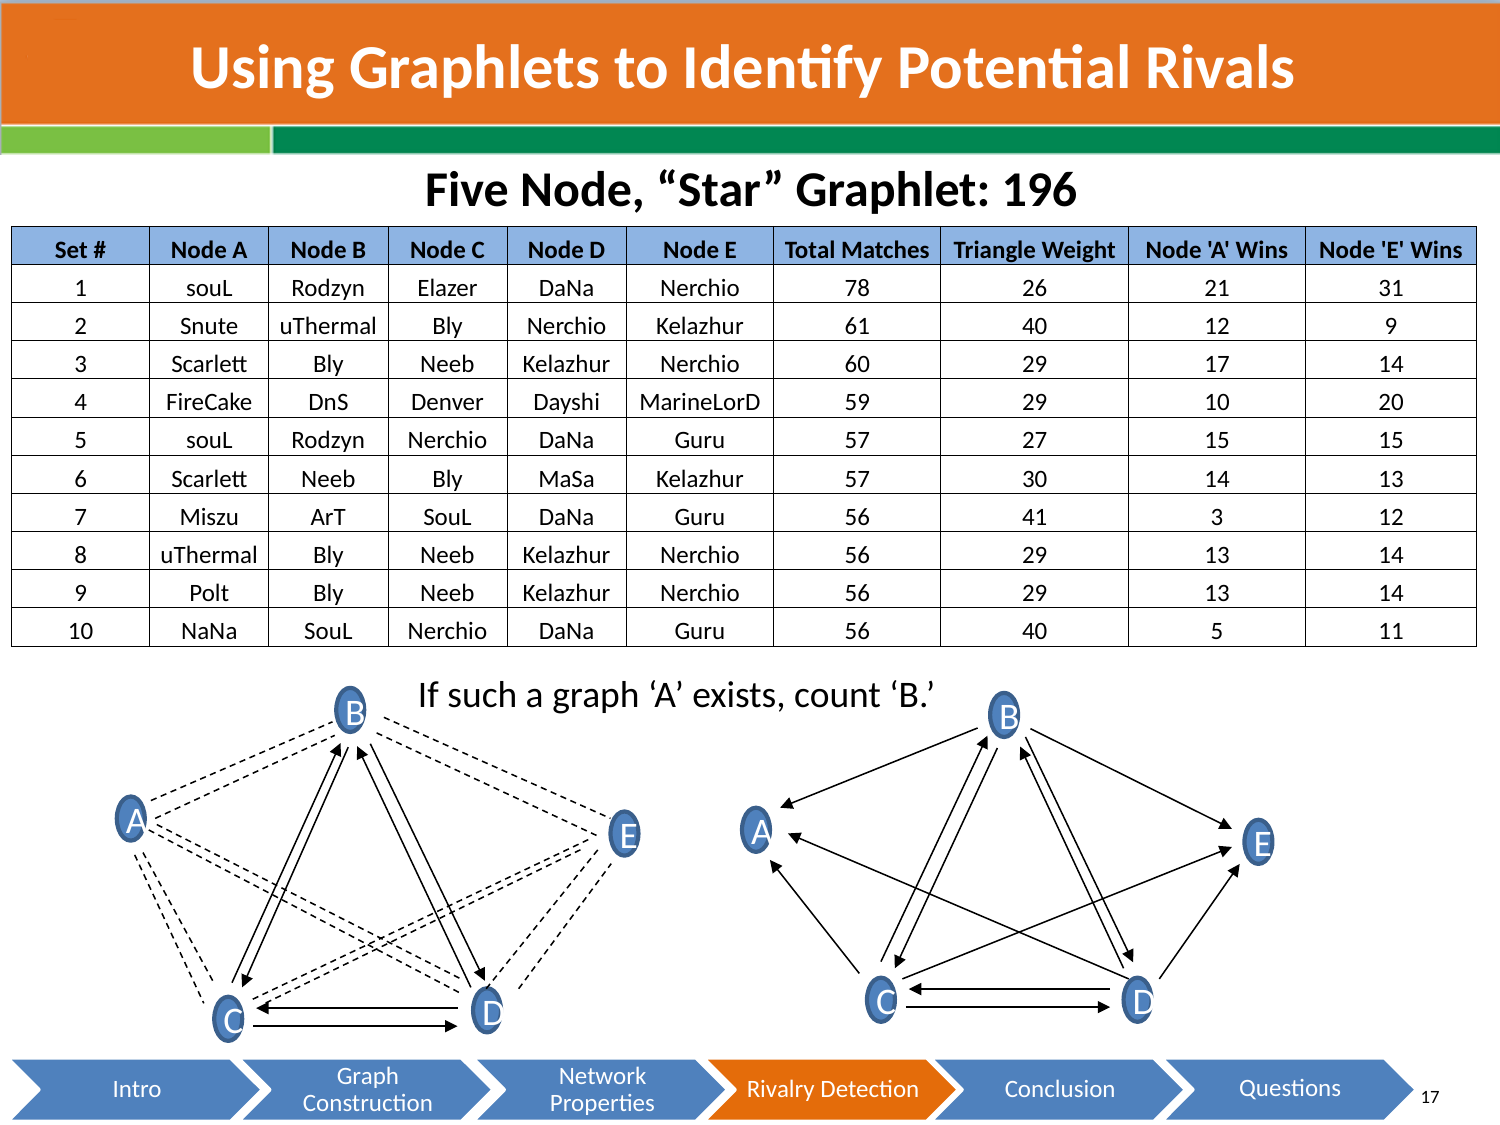

# Using Graphlets to Identify Potential Rivals
Five Node, “Star” Graphlet: 196
| Set # | Node A | Node B | Node C | Node D | Node E | Total Matches | Triangle Weight | Node 'A' Wins | Node 'E' Wins |
| --- | --- | --- | --- | --- | --- | --- | --- | --- | --- |
| 1 | souL | Rodzyn | Elazer | DaNa | Nerchio | 78 | 26 | 21 | 31 |
| 2 | Snute | uThermal | Bly | Nerchio | Kelazhur | 61 | 40 | 12 | 9 |
| 3 | Scarlett | Bly | Neeb | Kelazhur | Nerchio | 60 | 29 | 17 | 14 |
| 4 | FireCake | DnS | Denver | Dayshi | MarineLorD | 59 | 29 | 10 | 20 |
| 5 | souL | Rodzyn | Nerchio | DaNa | Guru | 57 | 27 | 15 | 15 |
| 6 | Scarlett | Neeb | Bly | MaSa | Kelazhur | 57 | 30 | 14 | 13 |
| 7 | Miszu | ArT | SouL | DaNa | Guru | 56 | 41 | 3 | 12 |
| 8 | uThermal | Bly | Neeb | Kelazhur | Nerchio | 56 | 29 | 13 | 14 |
| 9 | Polt | Bly | Neeb | Kelazhur | Nerchio | 56 | 29 | 13 | 14 |
| 10 | NaNa | SouL | Nerchio | DaNa | Guru | 56 | 40 | 5 | 11 |
If such a graph ‘A’ exists, count ‘B.’
B
B
A
A
E
E
C
D
D
C
Intro
Graph Construction
Network Properties
Rivalry Detection
Conclusion

Questions